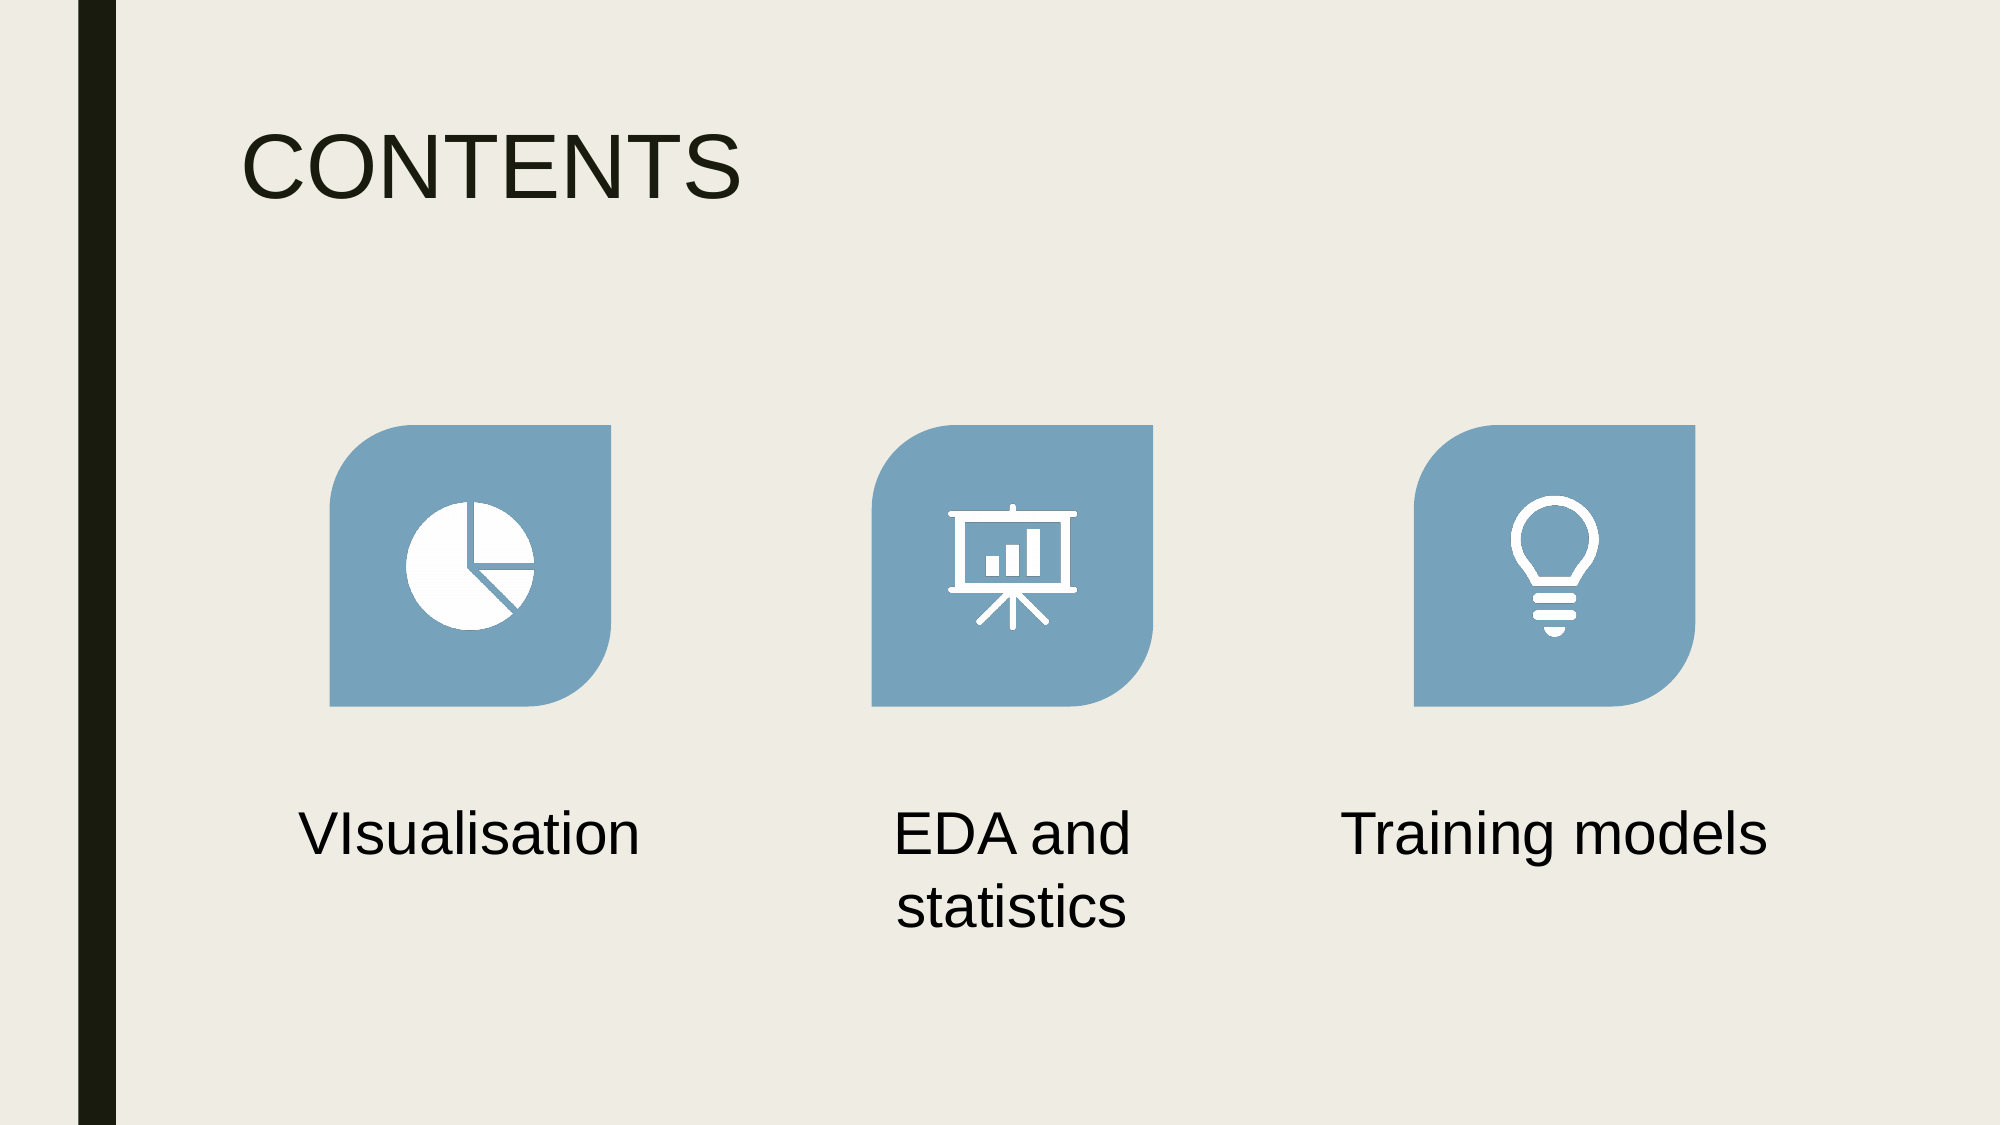

# CONTENTS
VIsualisation
EDA and statistics
Training models